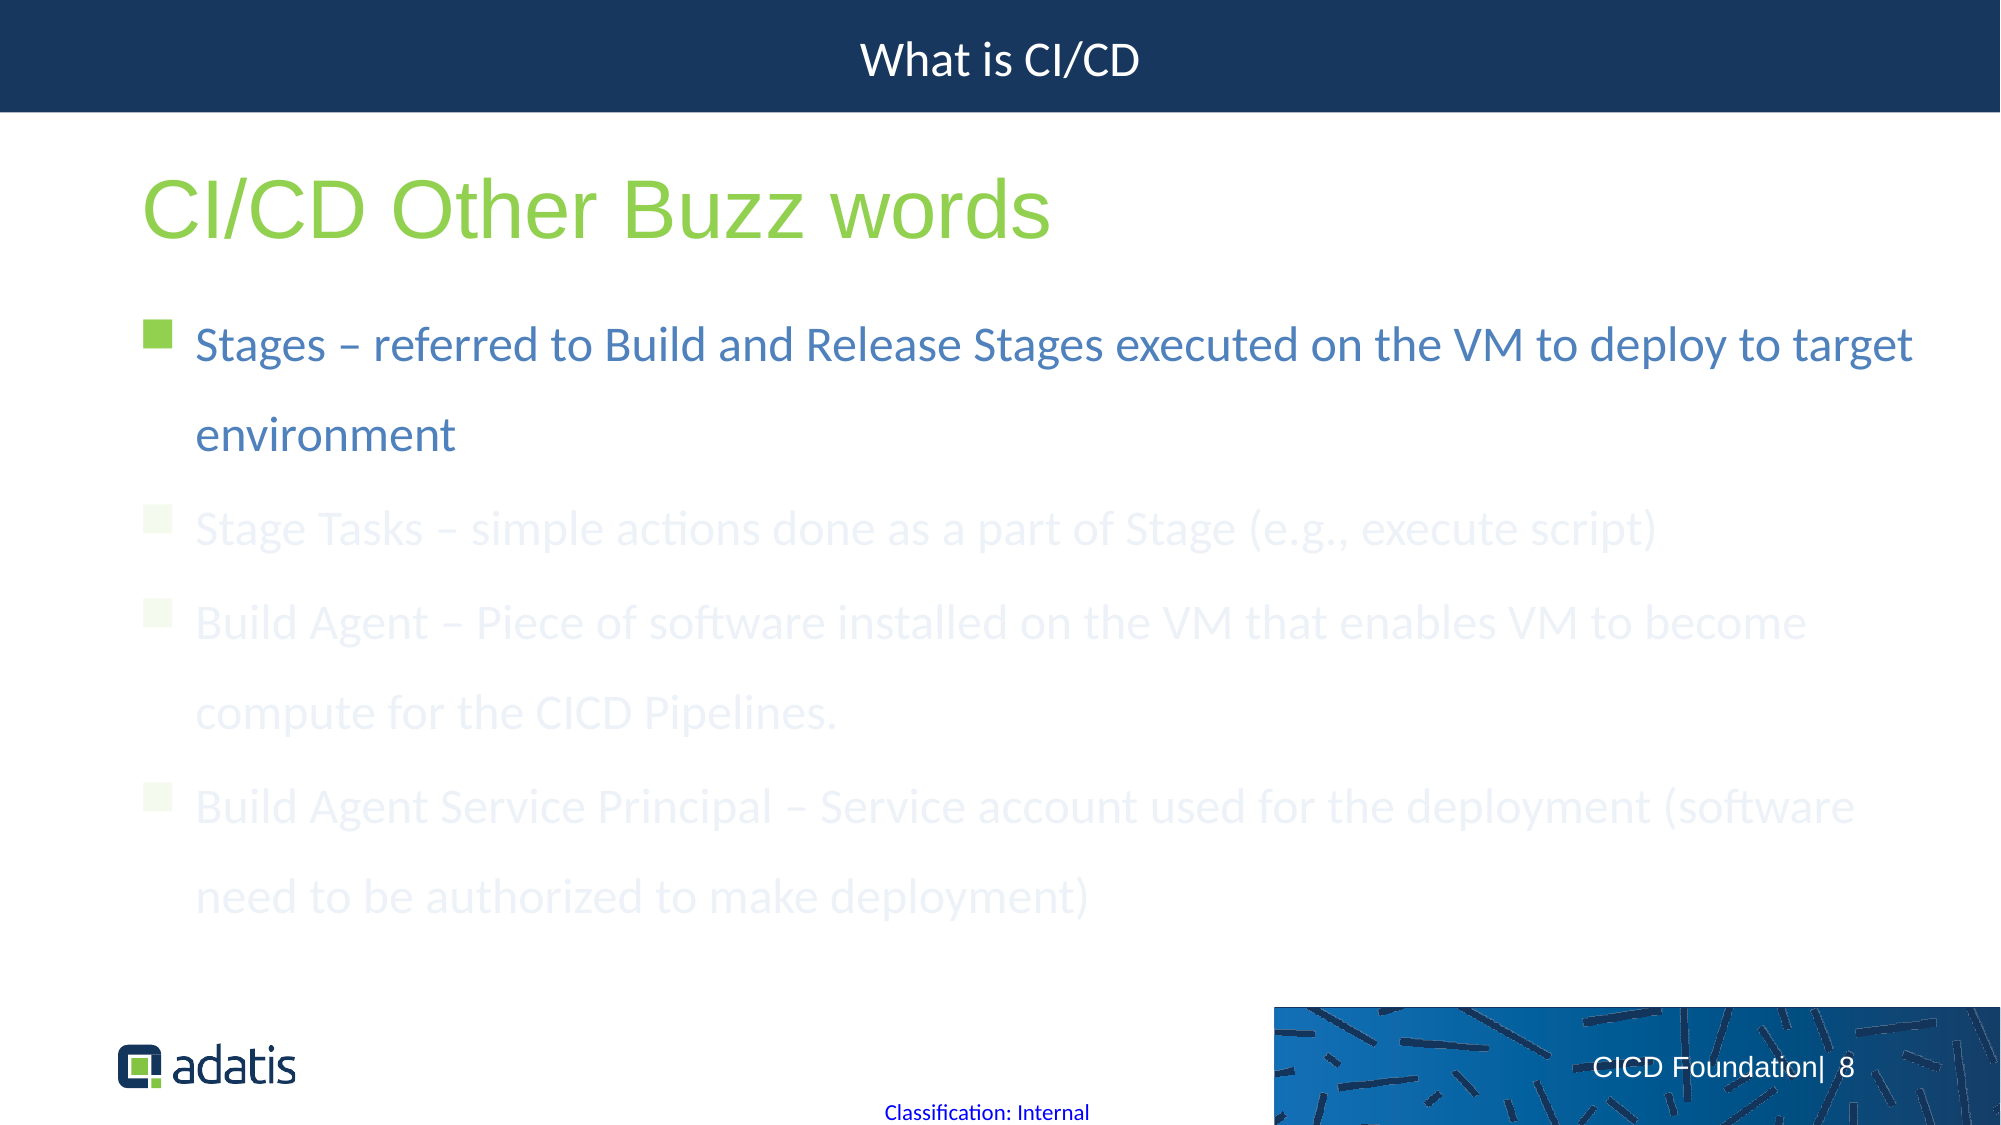

What is CI/CD
CI/CD Other Buzz words

Stages – referred to Build and Release Stages executed on the VM to deploy to target environment
Stage Tasks – simple actions done as a part of Stage (e.g., execute script)
Build Agent – Piece of software installed on the VM that enables VM to become compute for the CICD Pipelines.
Build Agent Service Principal – Service account used for the deployment (software need to be authorized to make deployment)

CICD Foundation| 8